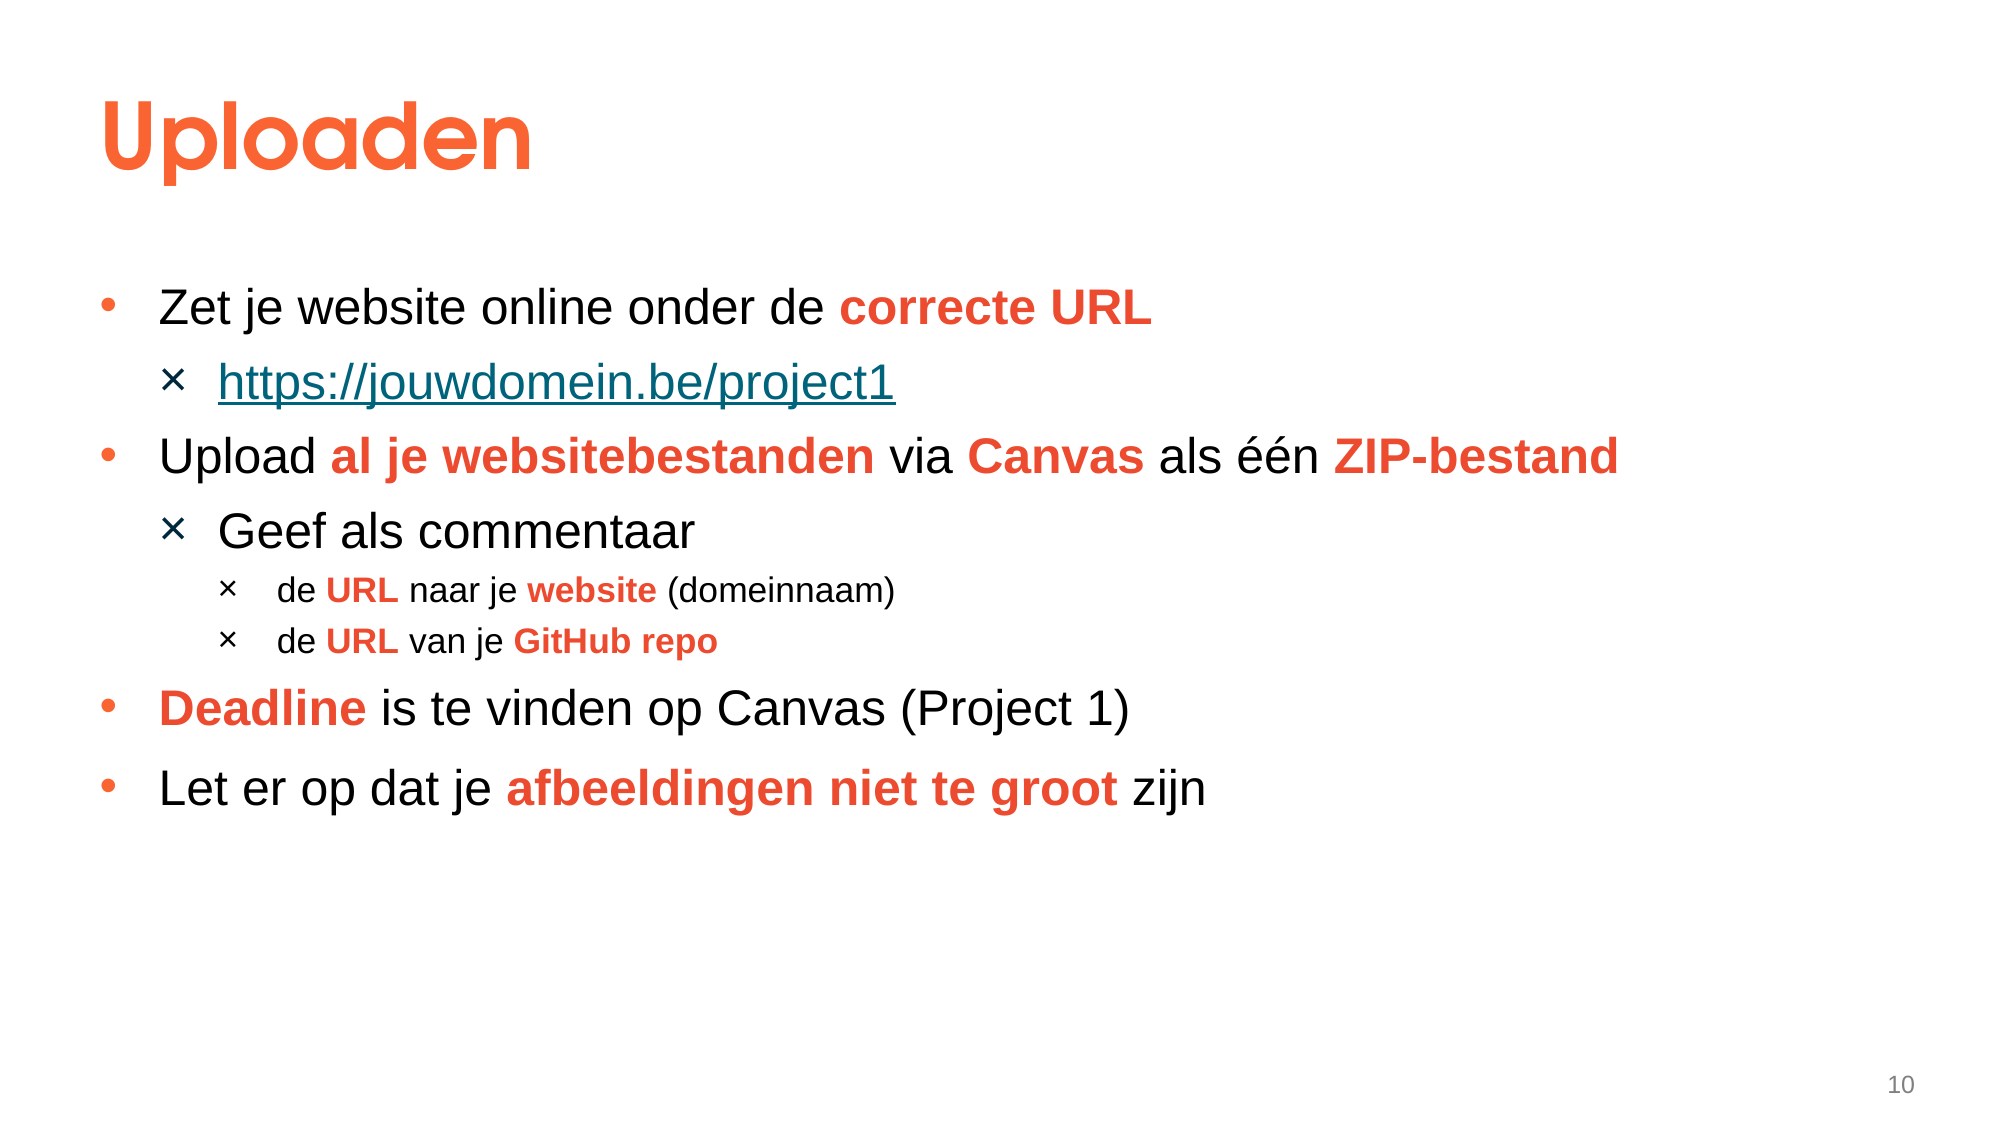

# Uploaden
Zet je website online onder de correcte URL
https://jouwdomein.be/project1
Upload al je websitebestanden via Canvas als één ZIP-bestand
Geef als commentaar
de URL naar je website (domeinnaam)
de URL van je GitHub repo
Deadline is te vinden op Canvas (Project 1)
Let er op dat je afbeeldingen niet te groot zijn

10